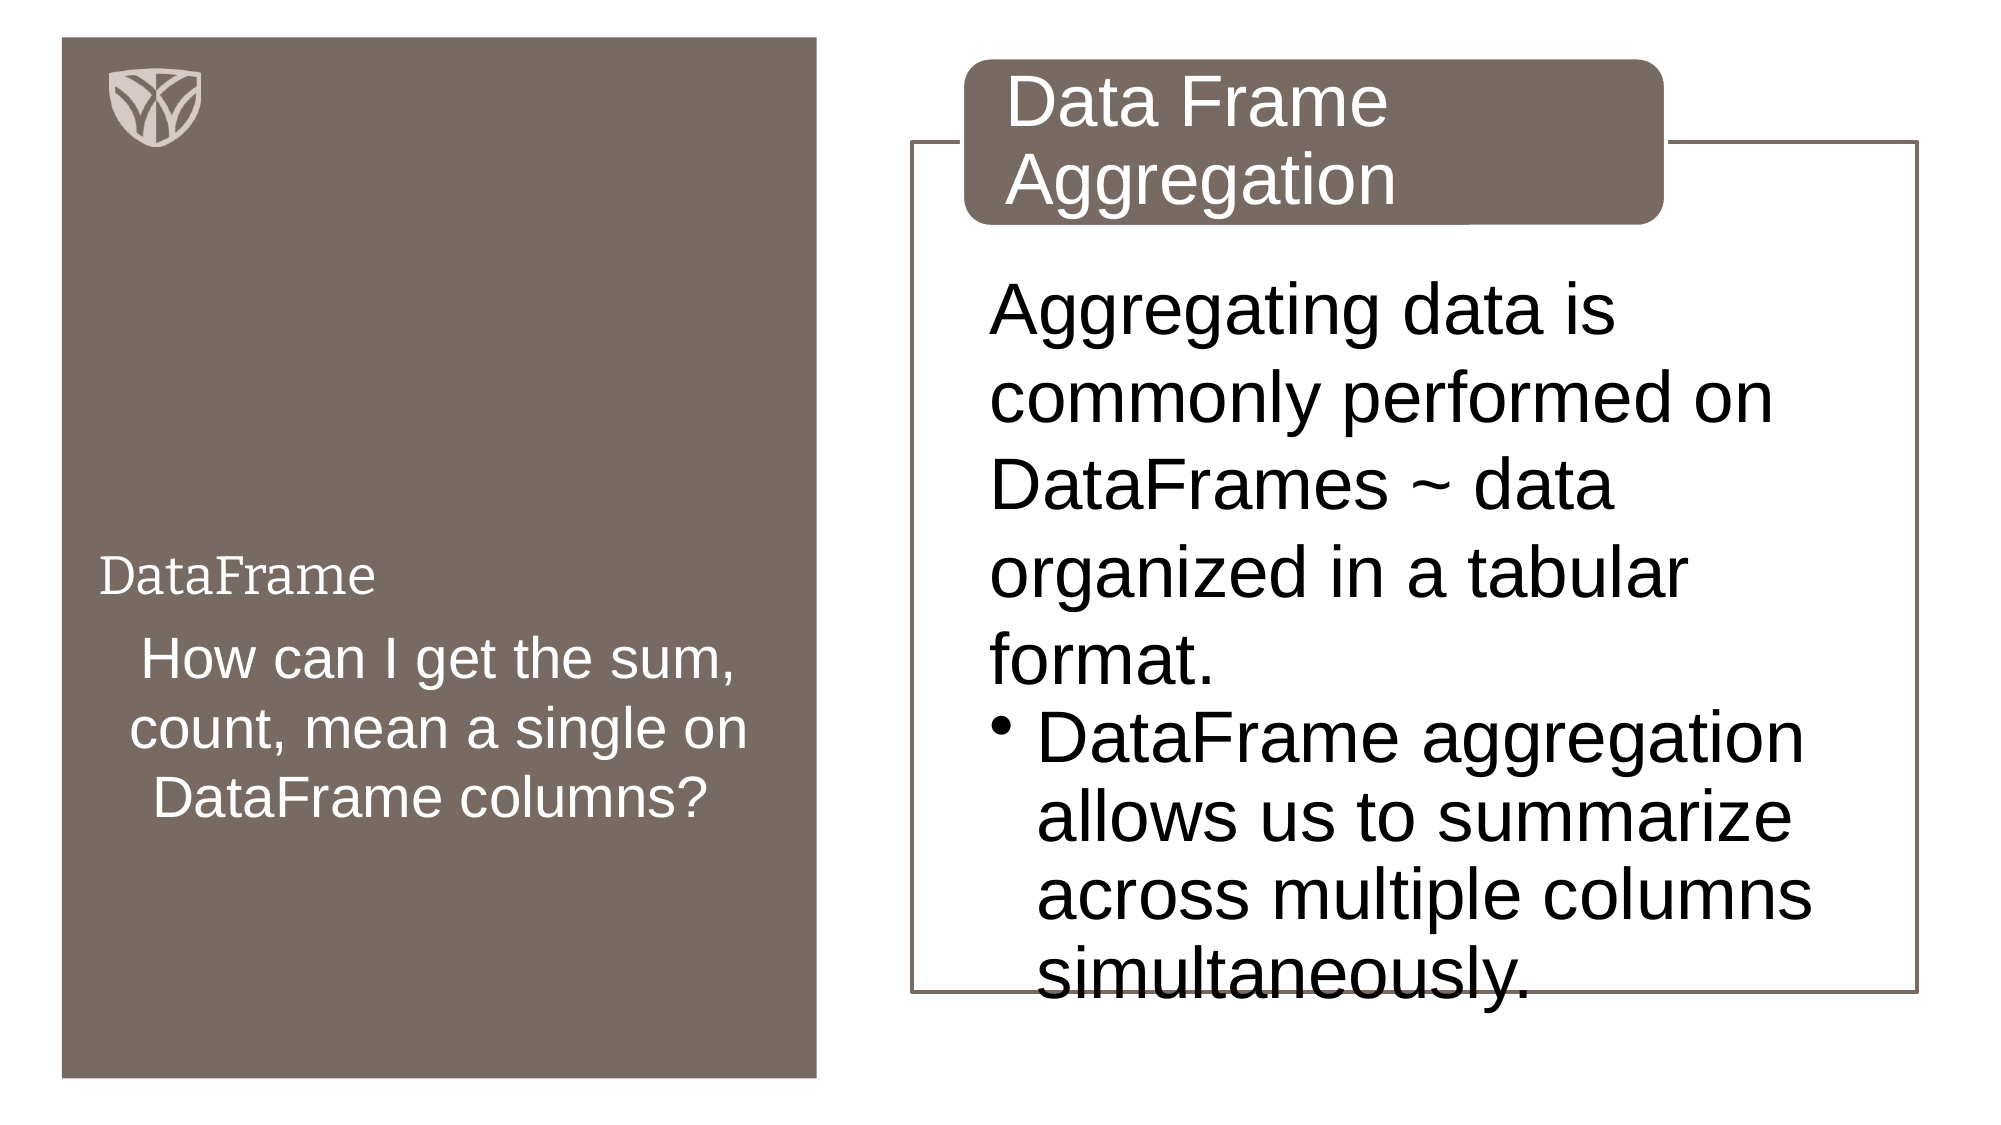

Aggregating data is commonly performed on DataFrames ~ data organized in a tabular format.
DataFrame aggregation allows us to summarize across multiple columns simultaneously.
Data Frame Aggregation
# DataFrame
How can I get the sum, count, mean a single on DataFrame columns?
29